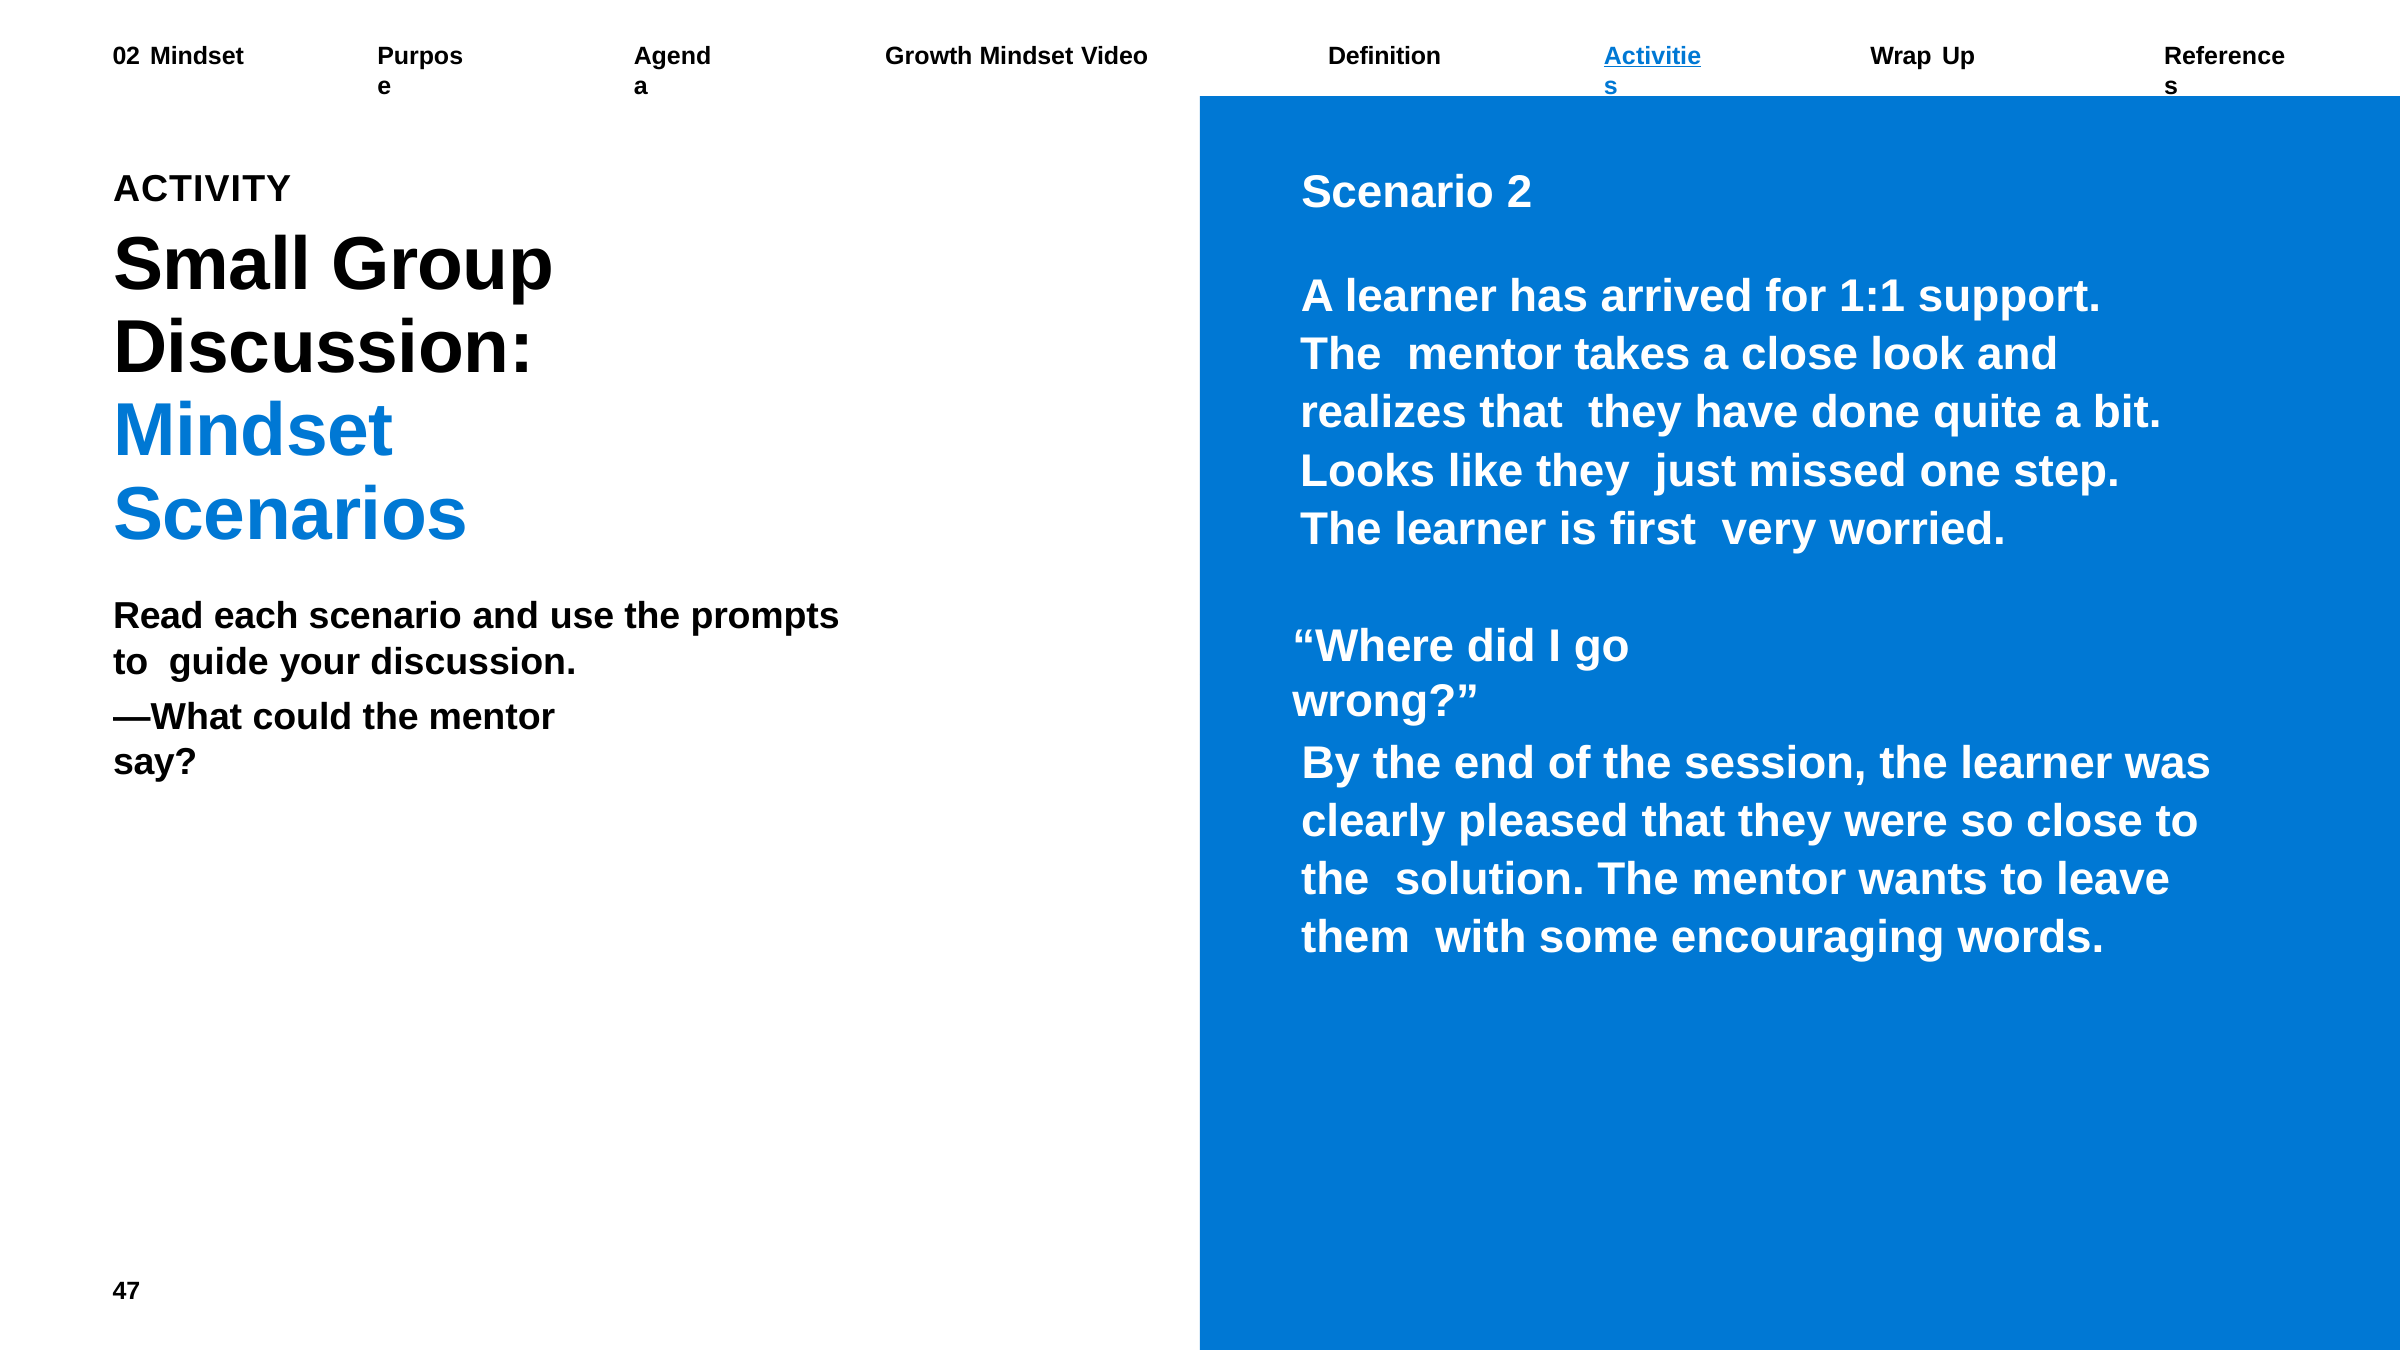

02 Mindset
Purpose
Agenda
Growth Mindset Video
Definition
Activities
Wrap Up
References

Scenario 2
A learner has arrived for 1:1 support. The  mentor takes a close look and realizes that  they have done quite a bit. Looks like they  just missed one step. The learner is first  very worried.
ACTIVITY
Small Group  Discussion:  Mindset Scenarios
Read each scenario and use the prompts to  guide your discussion.
“Where did I go wrong?”

—What could the mentor say?
By the end of the session, the learner was  clearly pleased that they were so close to the  solution. The mentor wants to leave them  with some encouraging words.
47